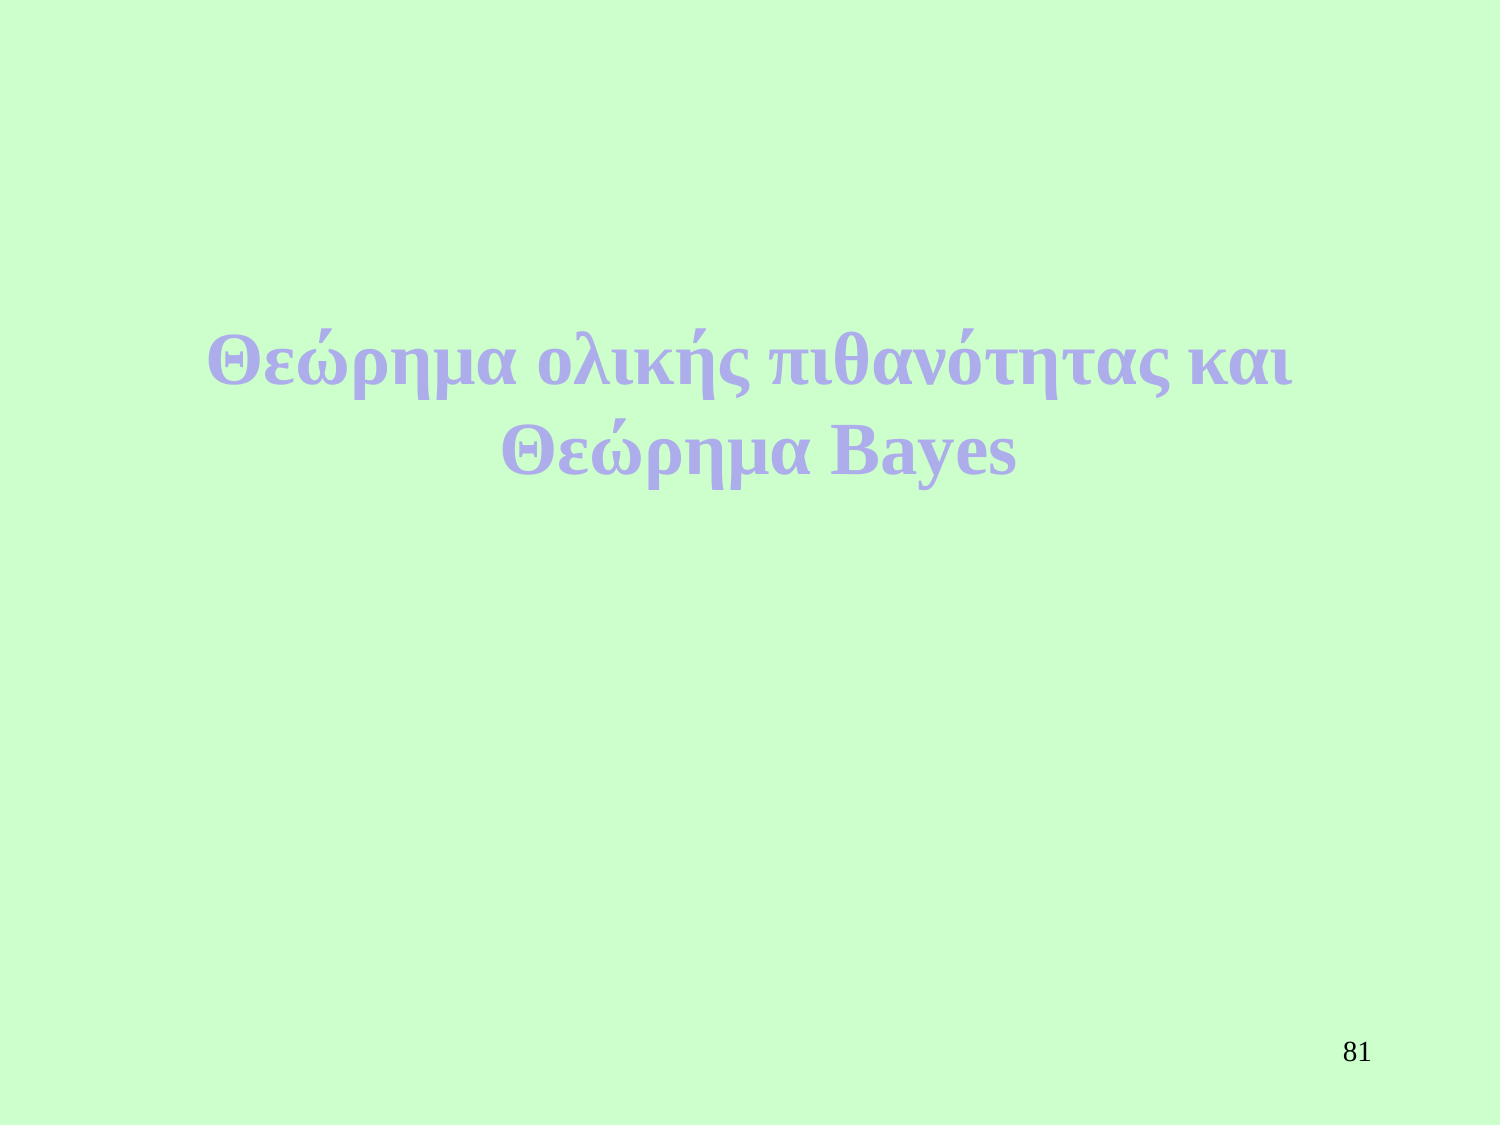

Θεώρημα ολικής πιθανότητας και
Θεώρημα Bayes
81